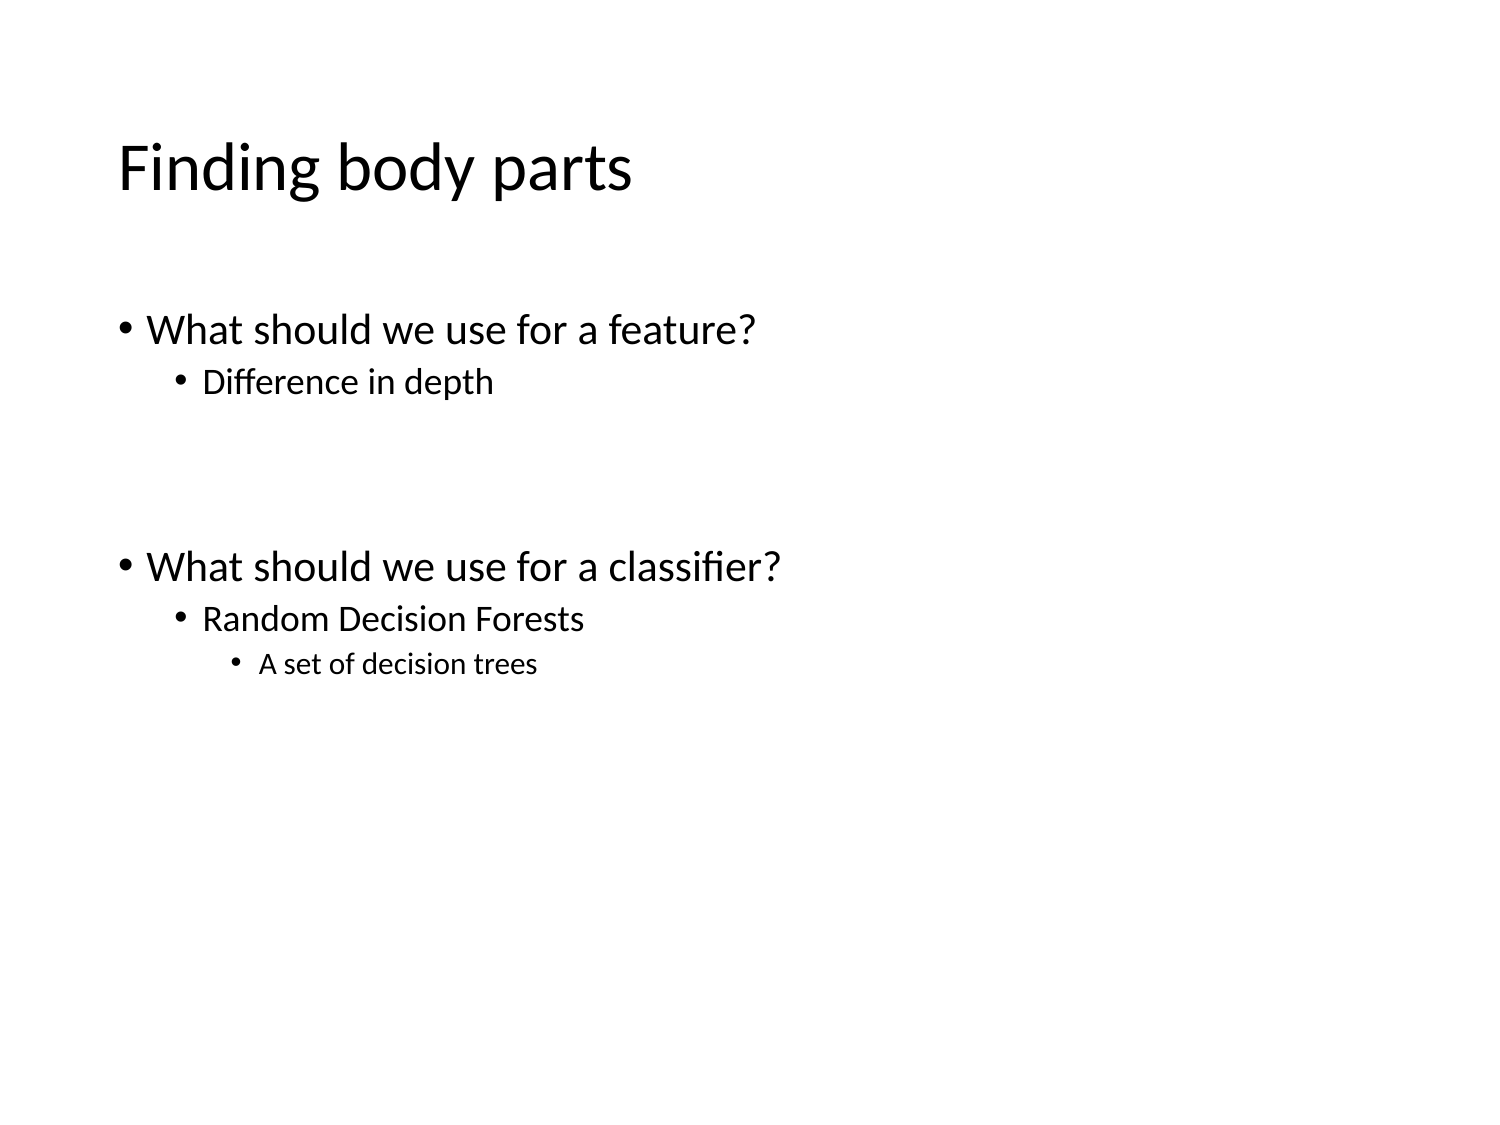

# Finding body parts
What should we use for a feature?
Difference in depth

What should we use for a classifier?
Random Decision Forests
A set of decision trees